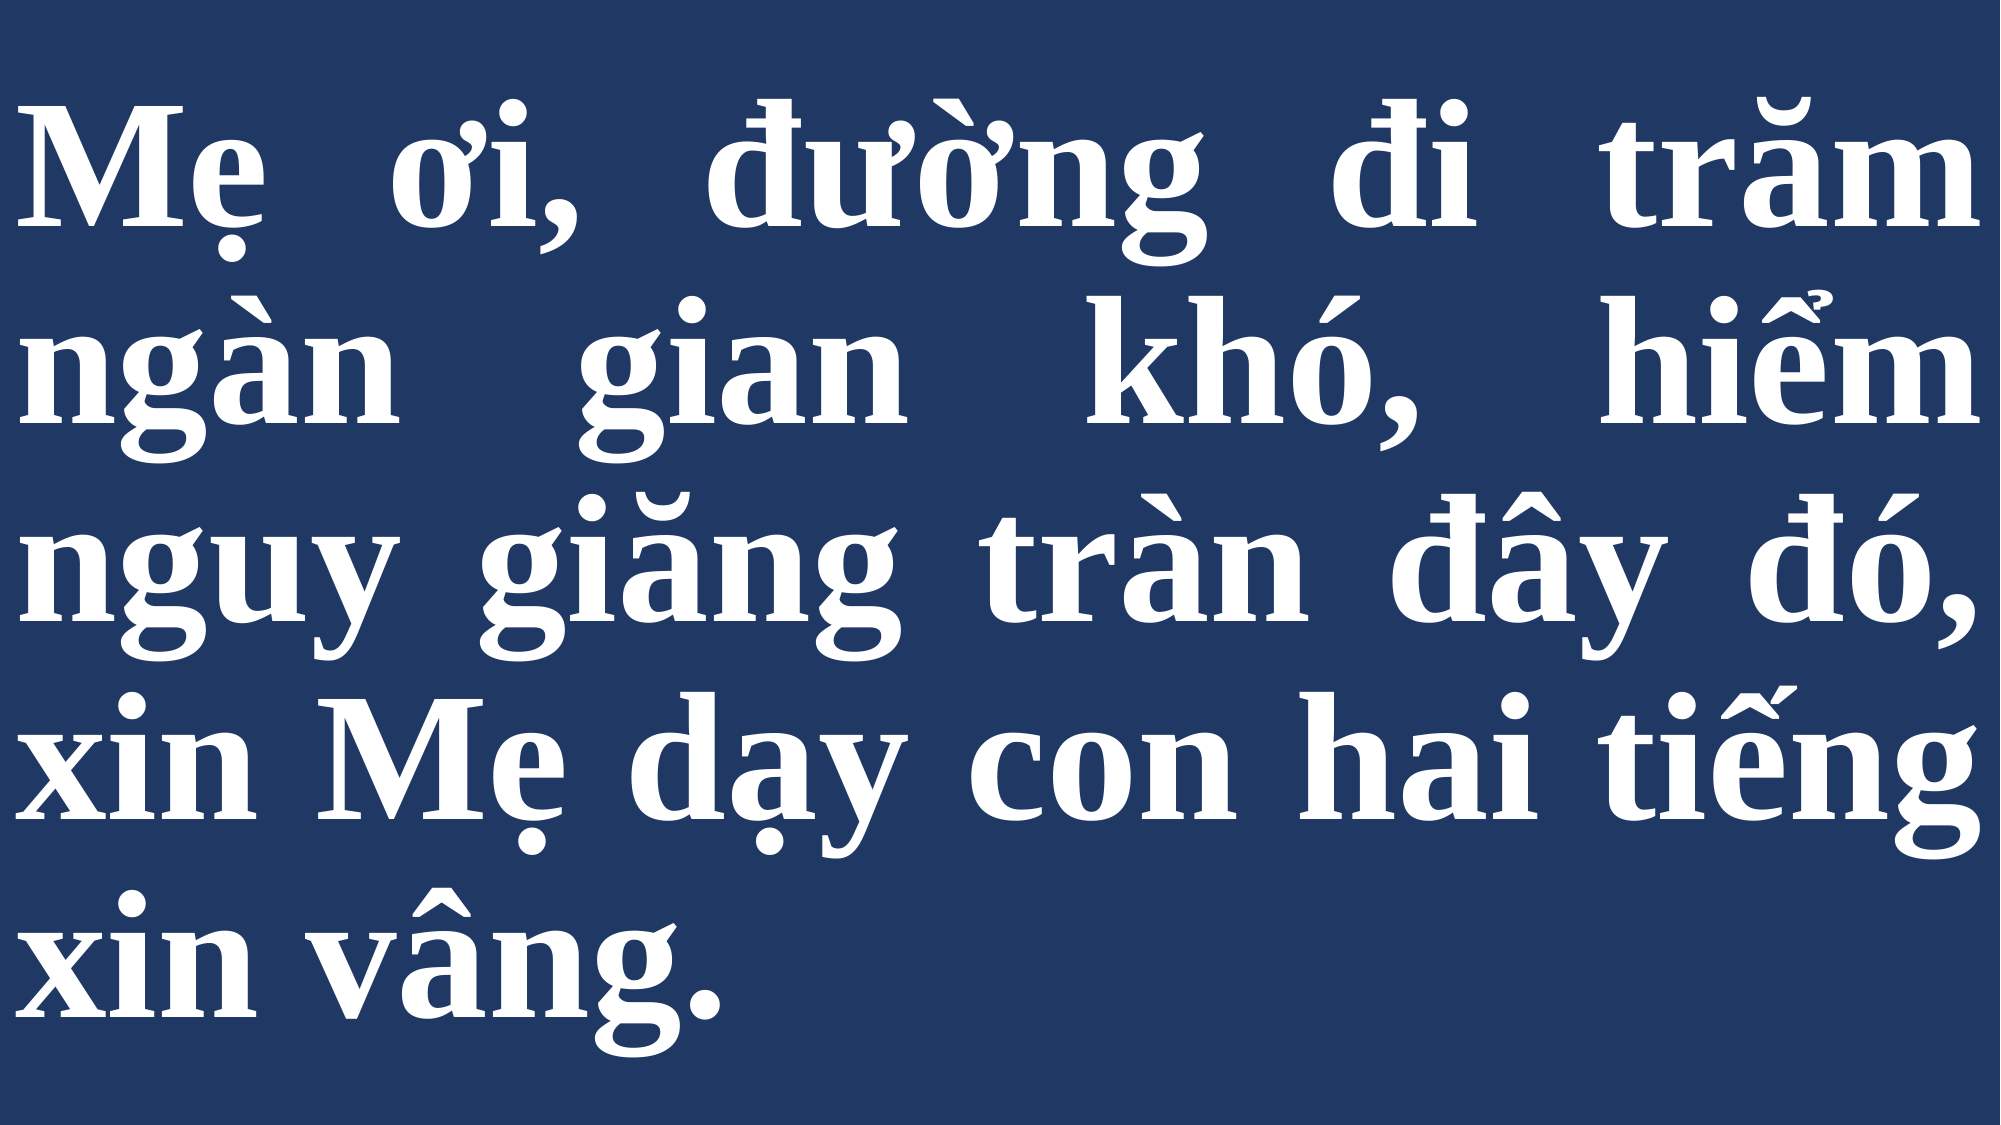

# Mẹ ơi, đường đi trăm ngàn gian khó, hiểm nguy giăng tràn đây đó, xin Mẹ dạy con hai tiếng xin vâng.